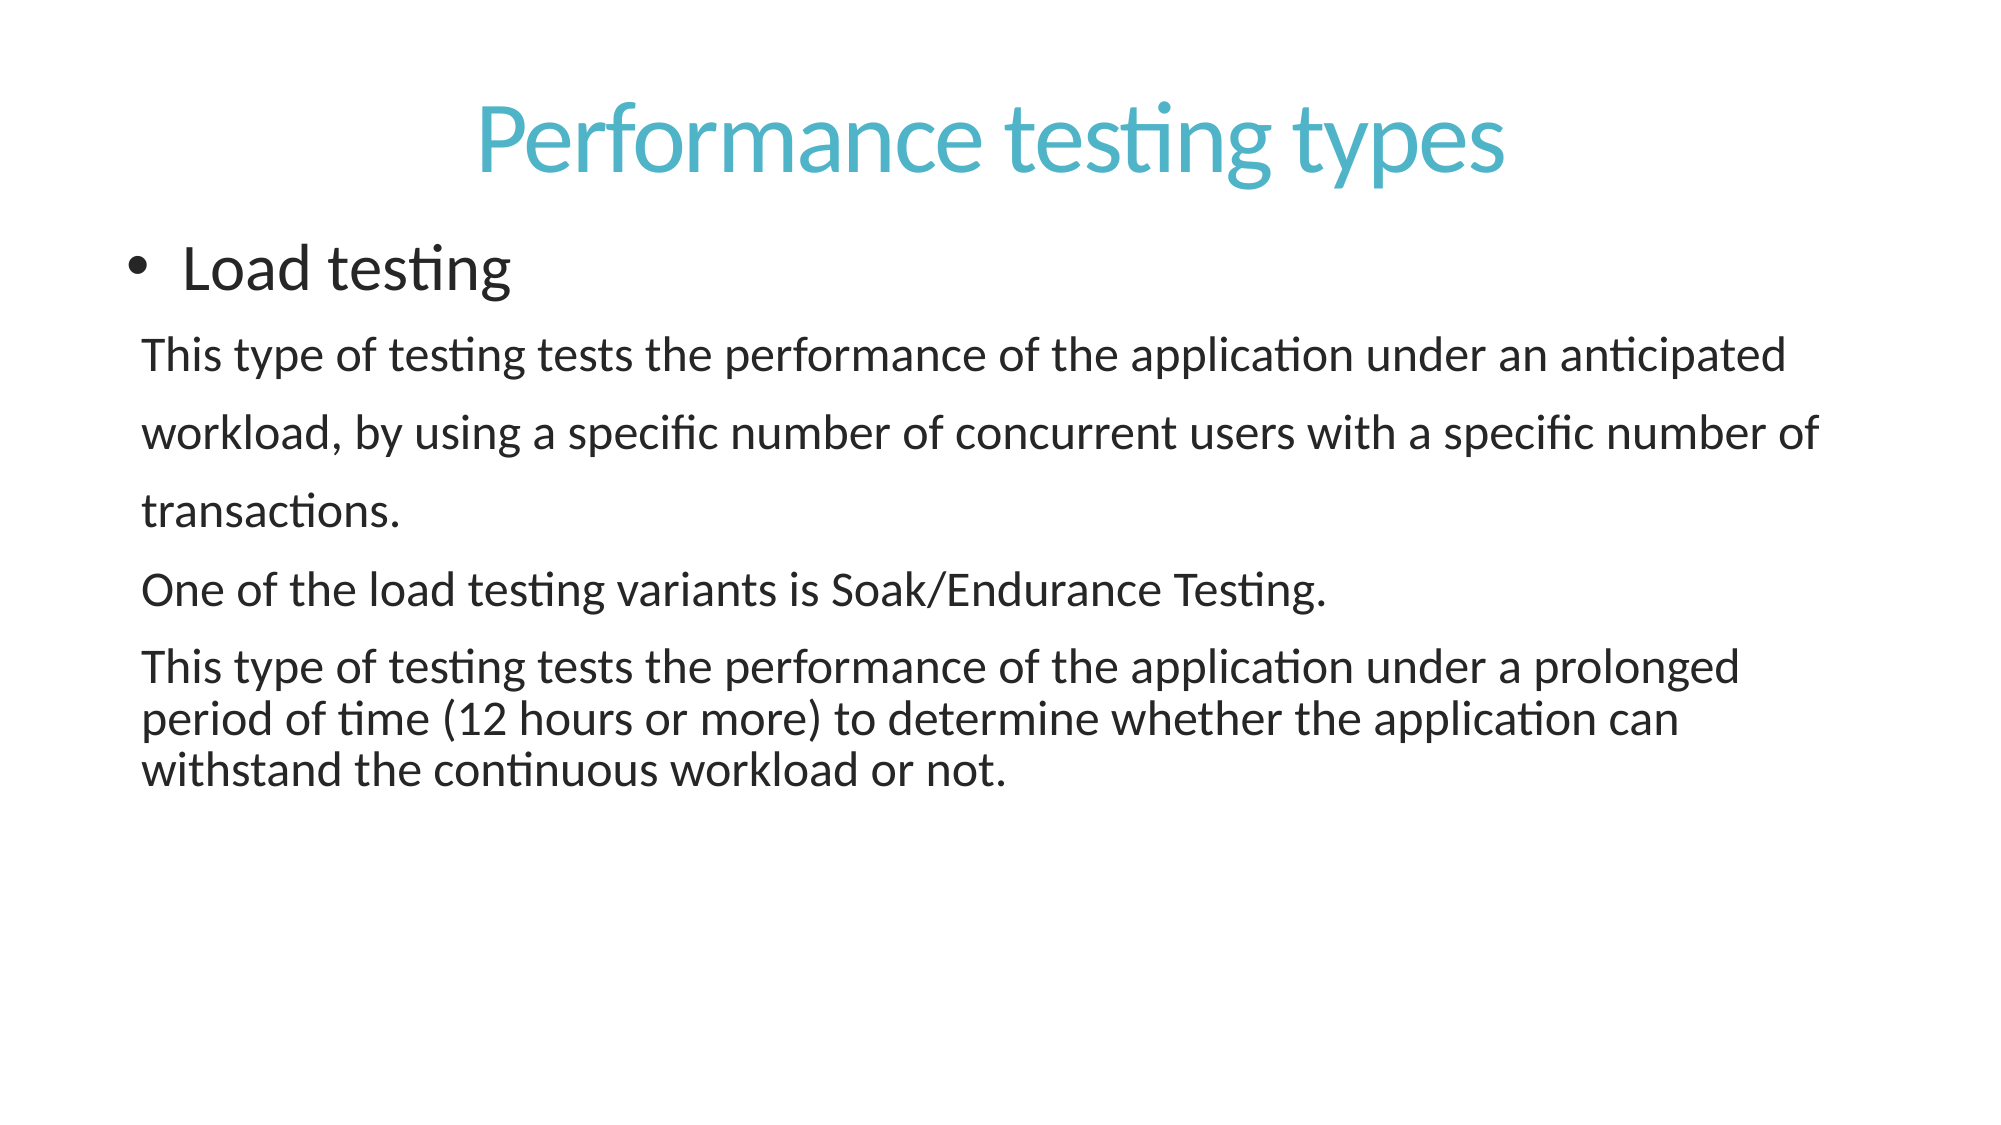

# Performance testing types
Load testing
This type of testing tests the performance of the application under an anticipated
workload, by using a specific number of concurrent users with a specific number of
transactions.
One of the load testing variants is Soak/Endurance Testing.
This type of testing tests the performance of the application under a prolonged period of time (12 hours or more) to determine whether the application can withstand the continuous workload or not.